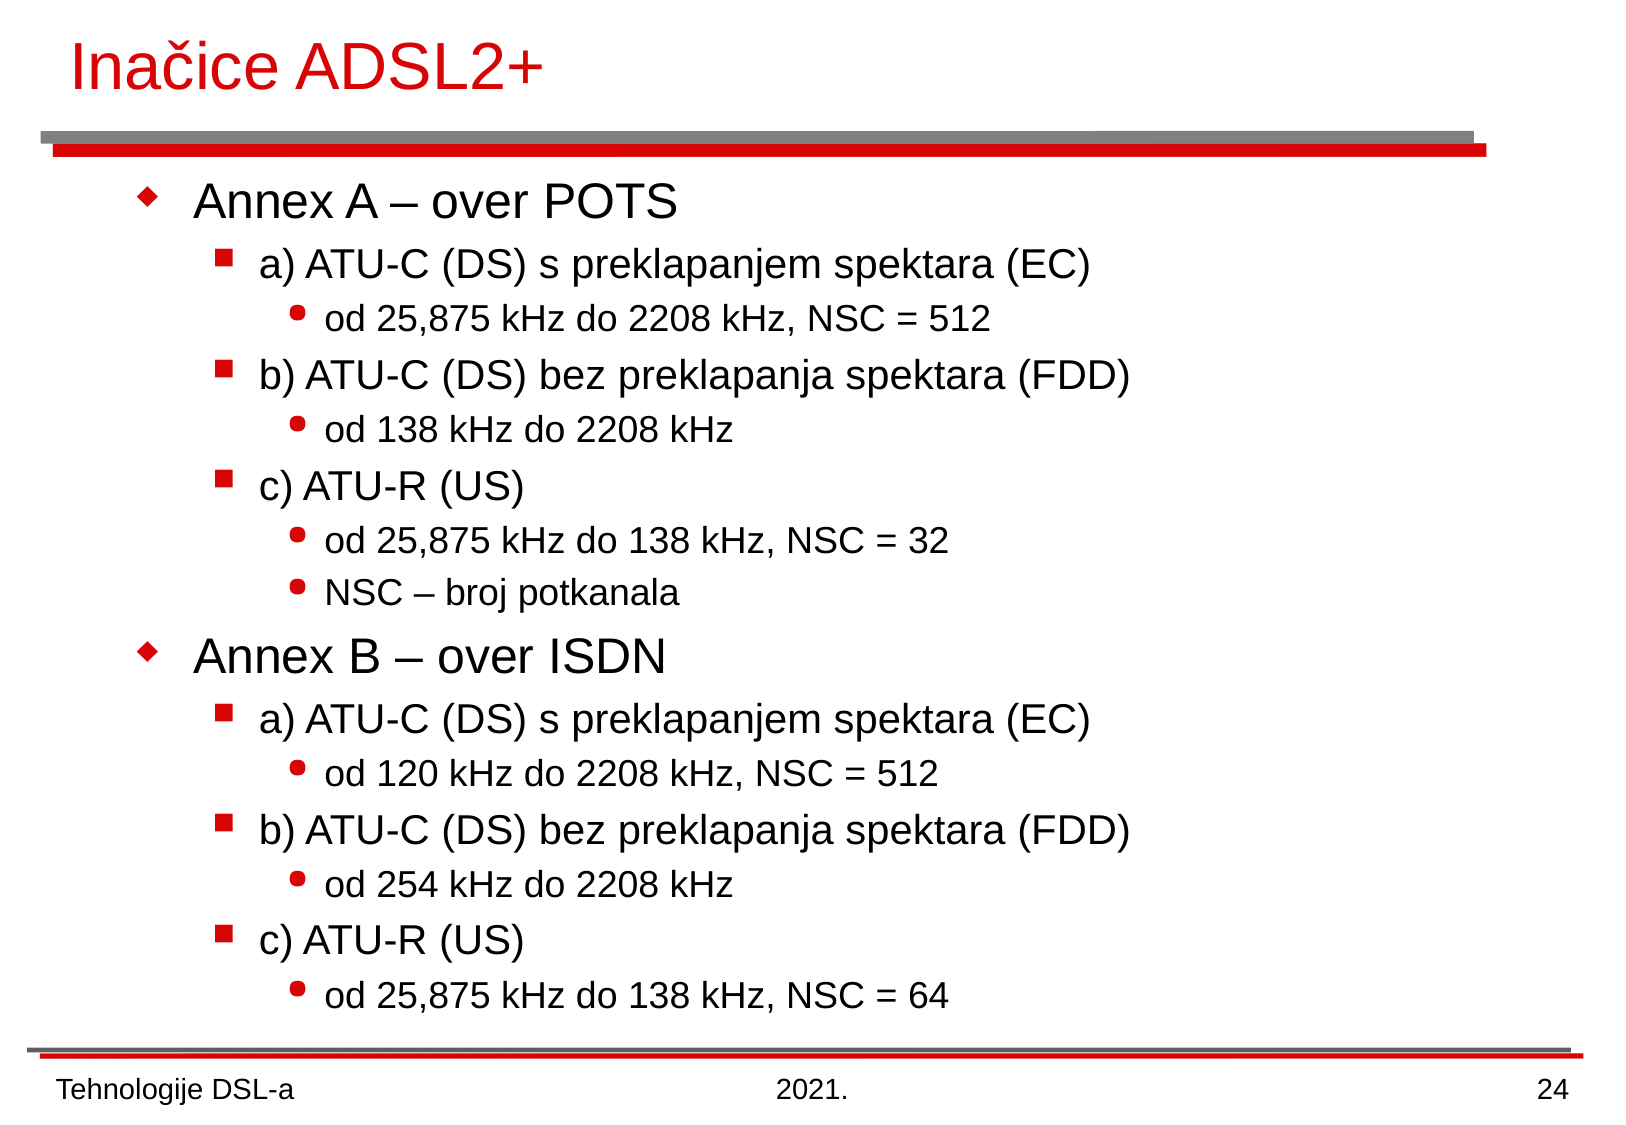

# Inačice ADSL2+
Annex A – over POTS
a) ATU-C (DS) s preklapanjem spektara (EC)
od 25,875 kHz do 2208 kHz, NSC = 512
b) ATU-C (DS) bez preklapanja spektara (FDD)
od 138 kHz do 2208 kHz
c) ATU-R (US)
od 25,875 kHz do 138 kHz, NSC = 32
NSC – broj potkanala
Annex B – over ISDN
a) ATU-C (DS) s preklapanjem spektara (EC)
od 120 kHz do 2208 kHz, NSC = 512
b) ATU-C (DS) bez preklapanja spektara (FDD)
od 254 kHz do 2208 kHz
c) ATU-R (US)
od 25,875 kHz do 138 kHz, NSC = 64

Tehnologije DSL-a
2021.
24